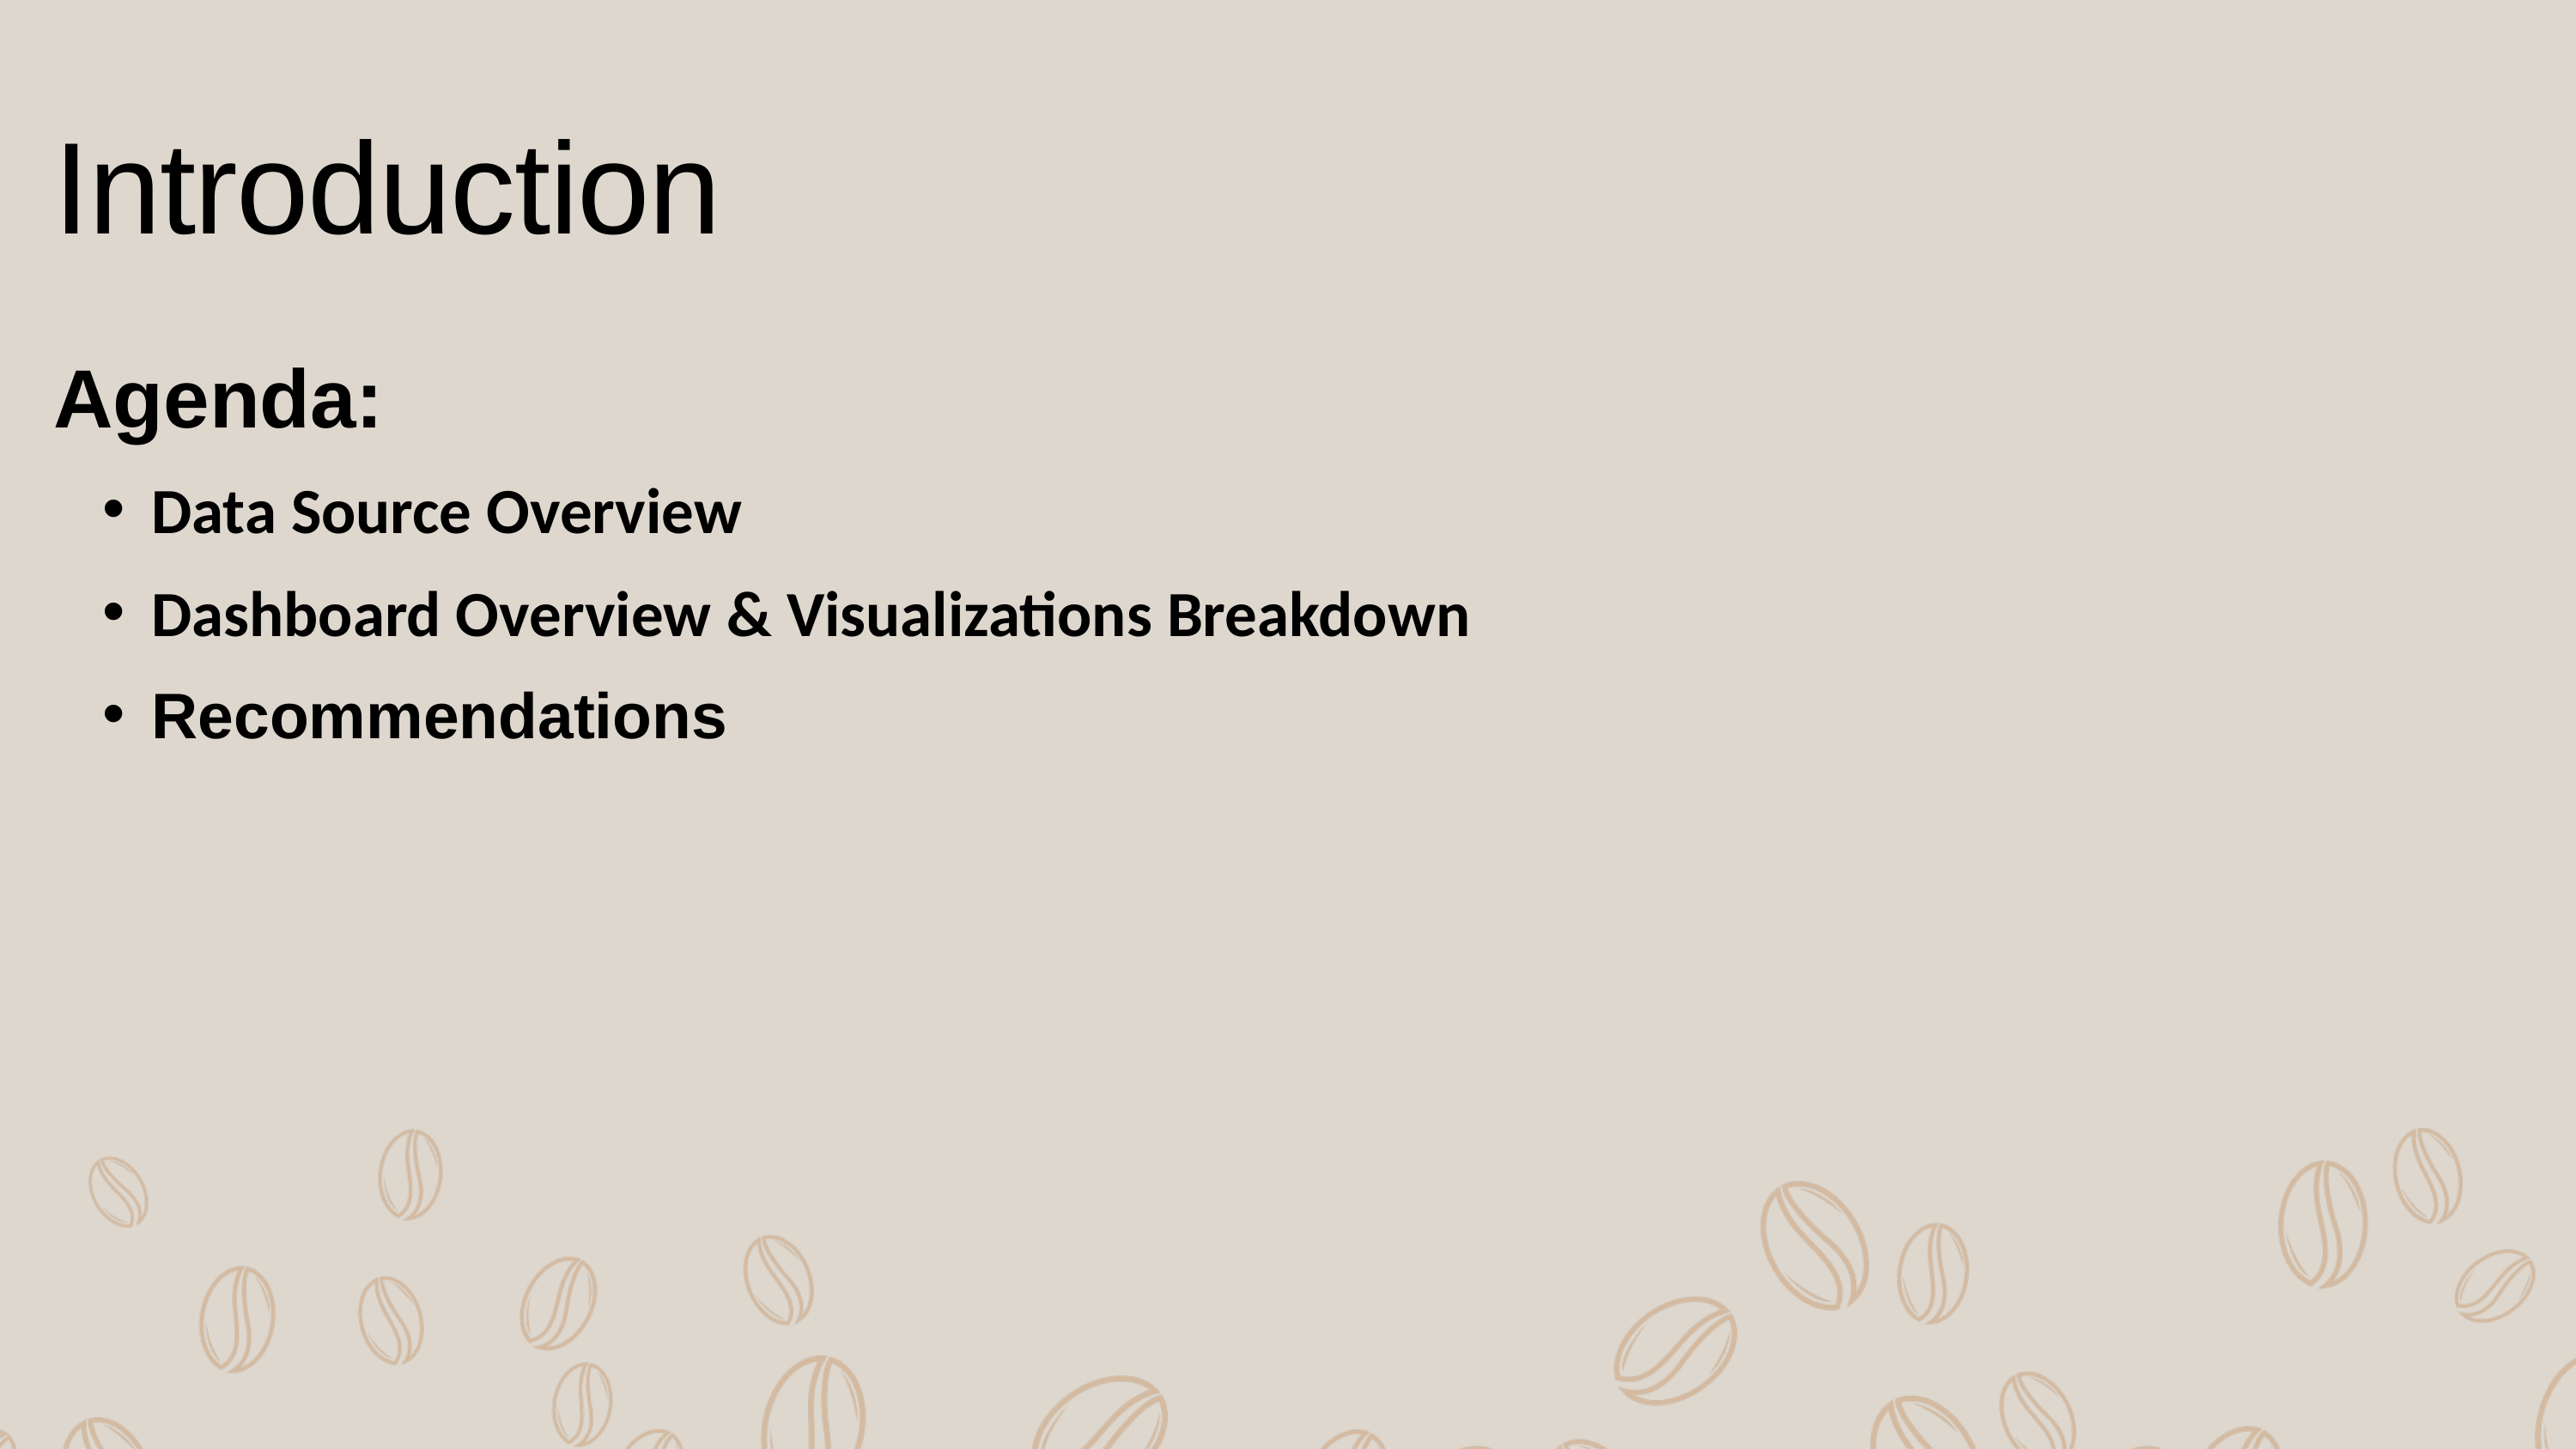

Introduction
Agenda:
Data Source Overview
Dashboard Overview & Visualizations Breakdown
Recommendations